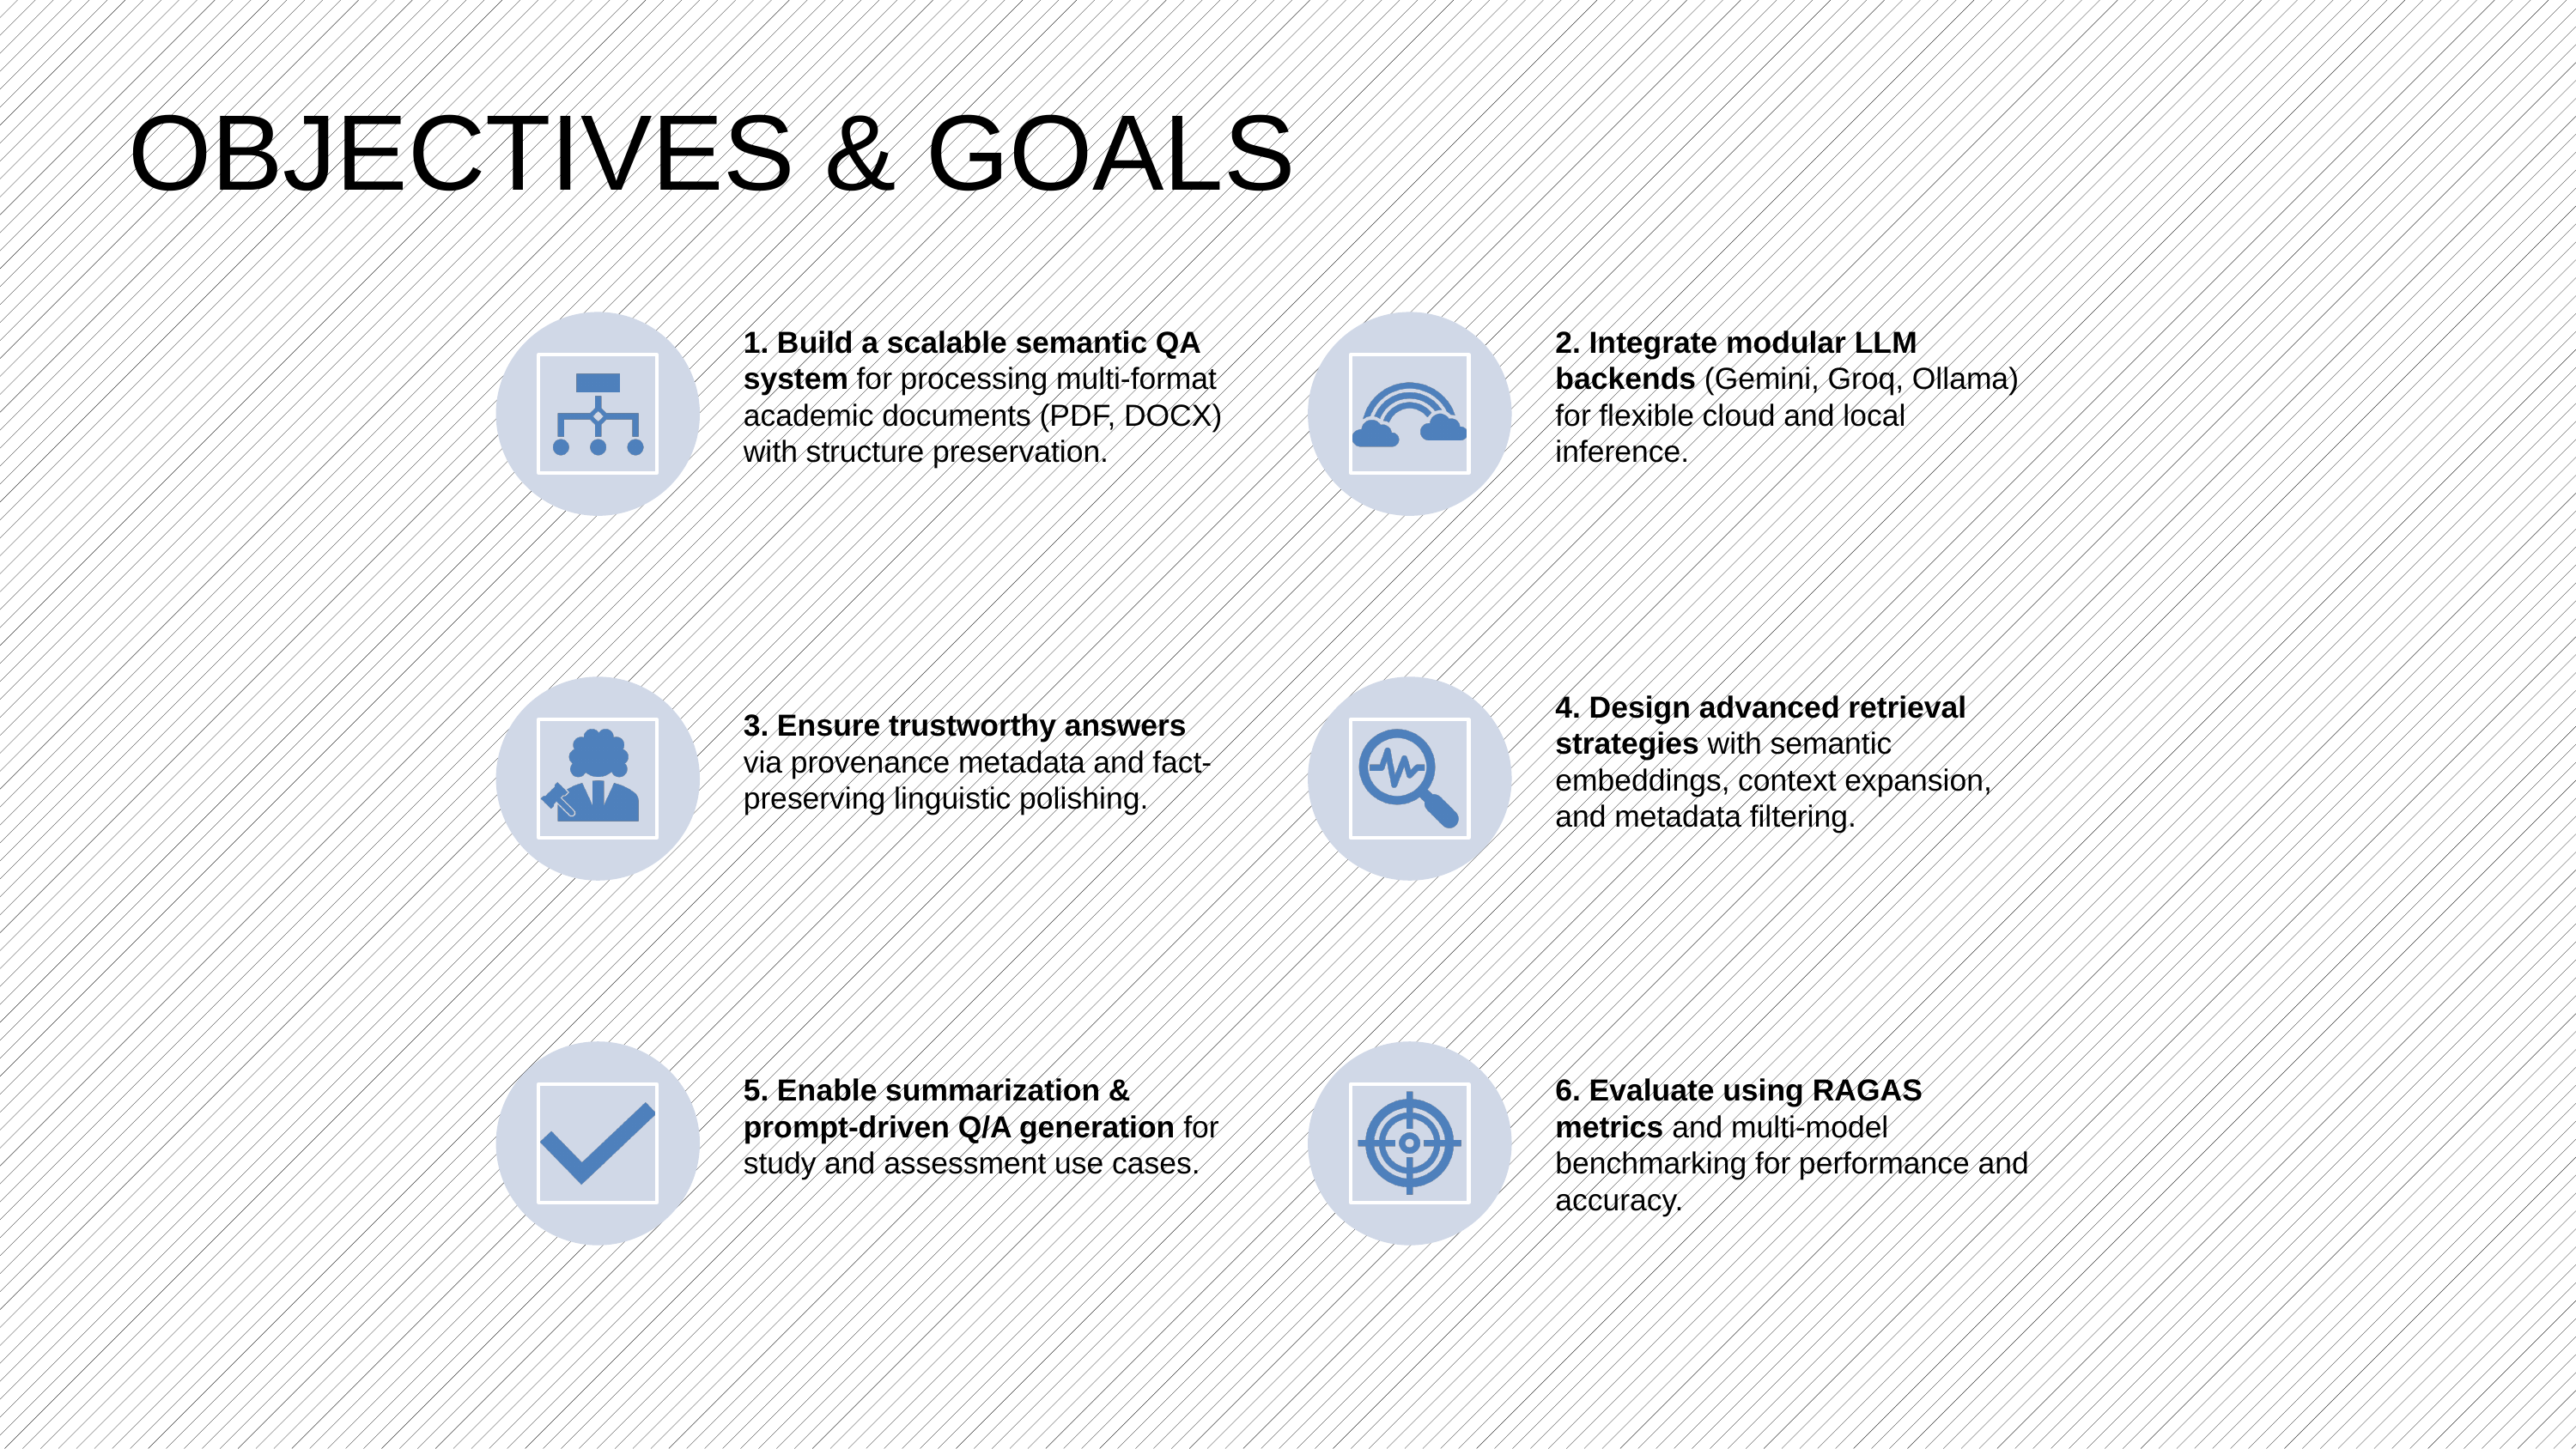

OBJECTIVES & GOALS
1. Build a scalable semantic QA system for processing multi-format academic documents (PDF, DOCX) with structure preservation.
2. Integrate modular LLM backends (Gemini, Groq, Ollama) for flexible cloud and local inference.
3. Ensure trustworthy answers via provenance metadata and fact-preserving linguistic polishing.
4. Design advanced retrieval strategies with semantic embeddings, context expansion, and metadata filtering.
5. Enable summarization & prompt-driven Q/A generation for study and assessment use cases.
6. Evaluate using RAGAS metrics and multi-model benchmarking for performance and accuracy.